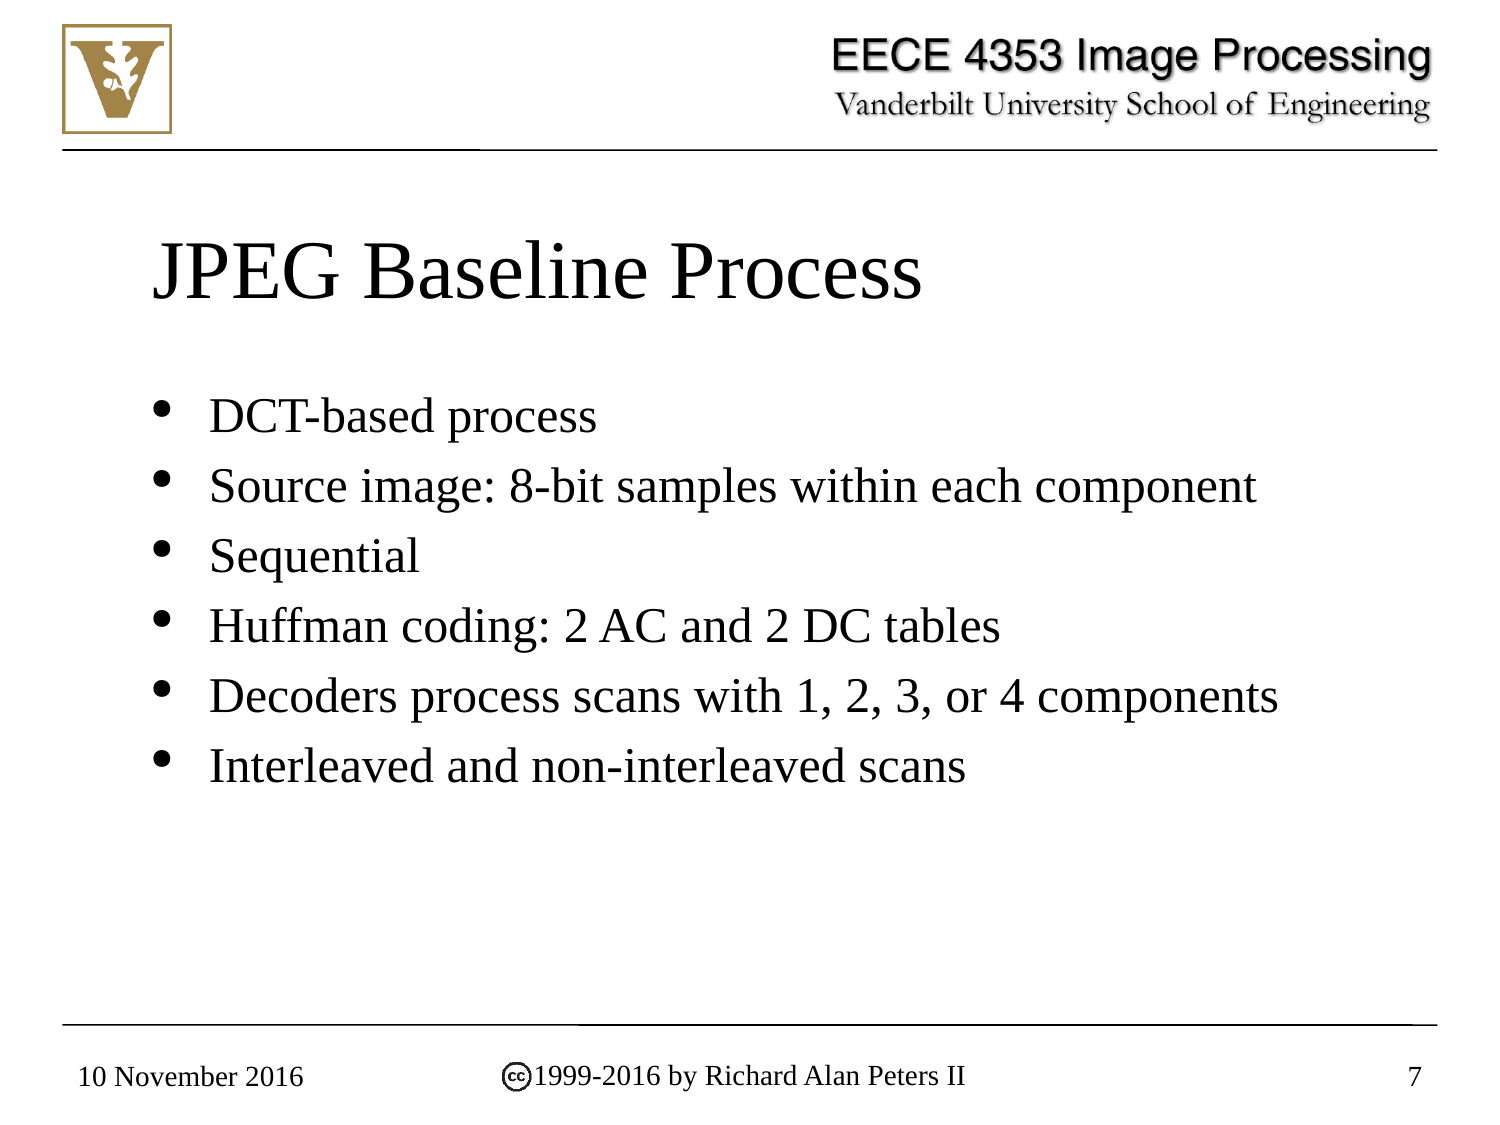

# JPEG Baseline Process
DCT-based process
Source image: 8-bit samples within each component
Sequential
Huffman coding: 2 AC and 2 DC tables
Decoders process scans with 1, 2, 3, or 4 components
Interleaved and non-interleaved scans
10 November 2016
7
1999-2016 by Richard Alan Peters II